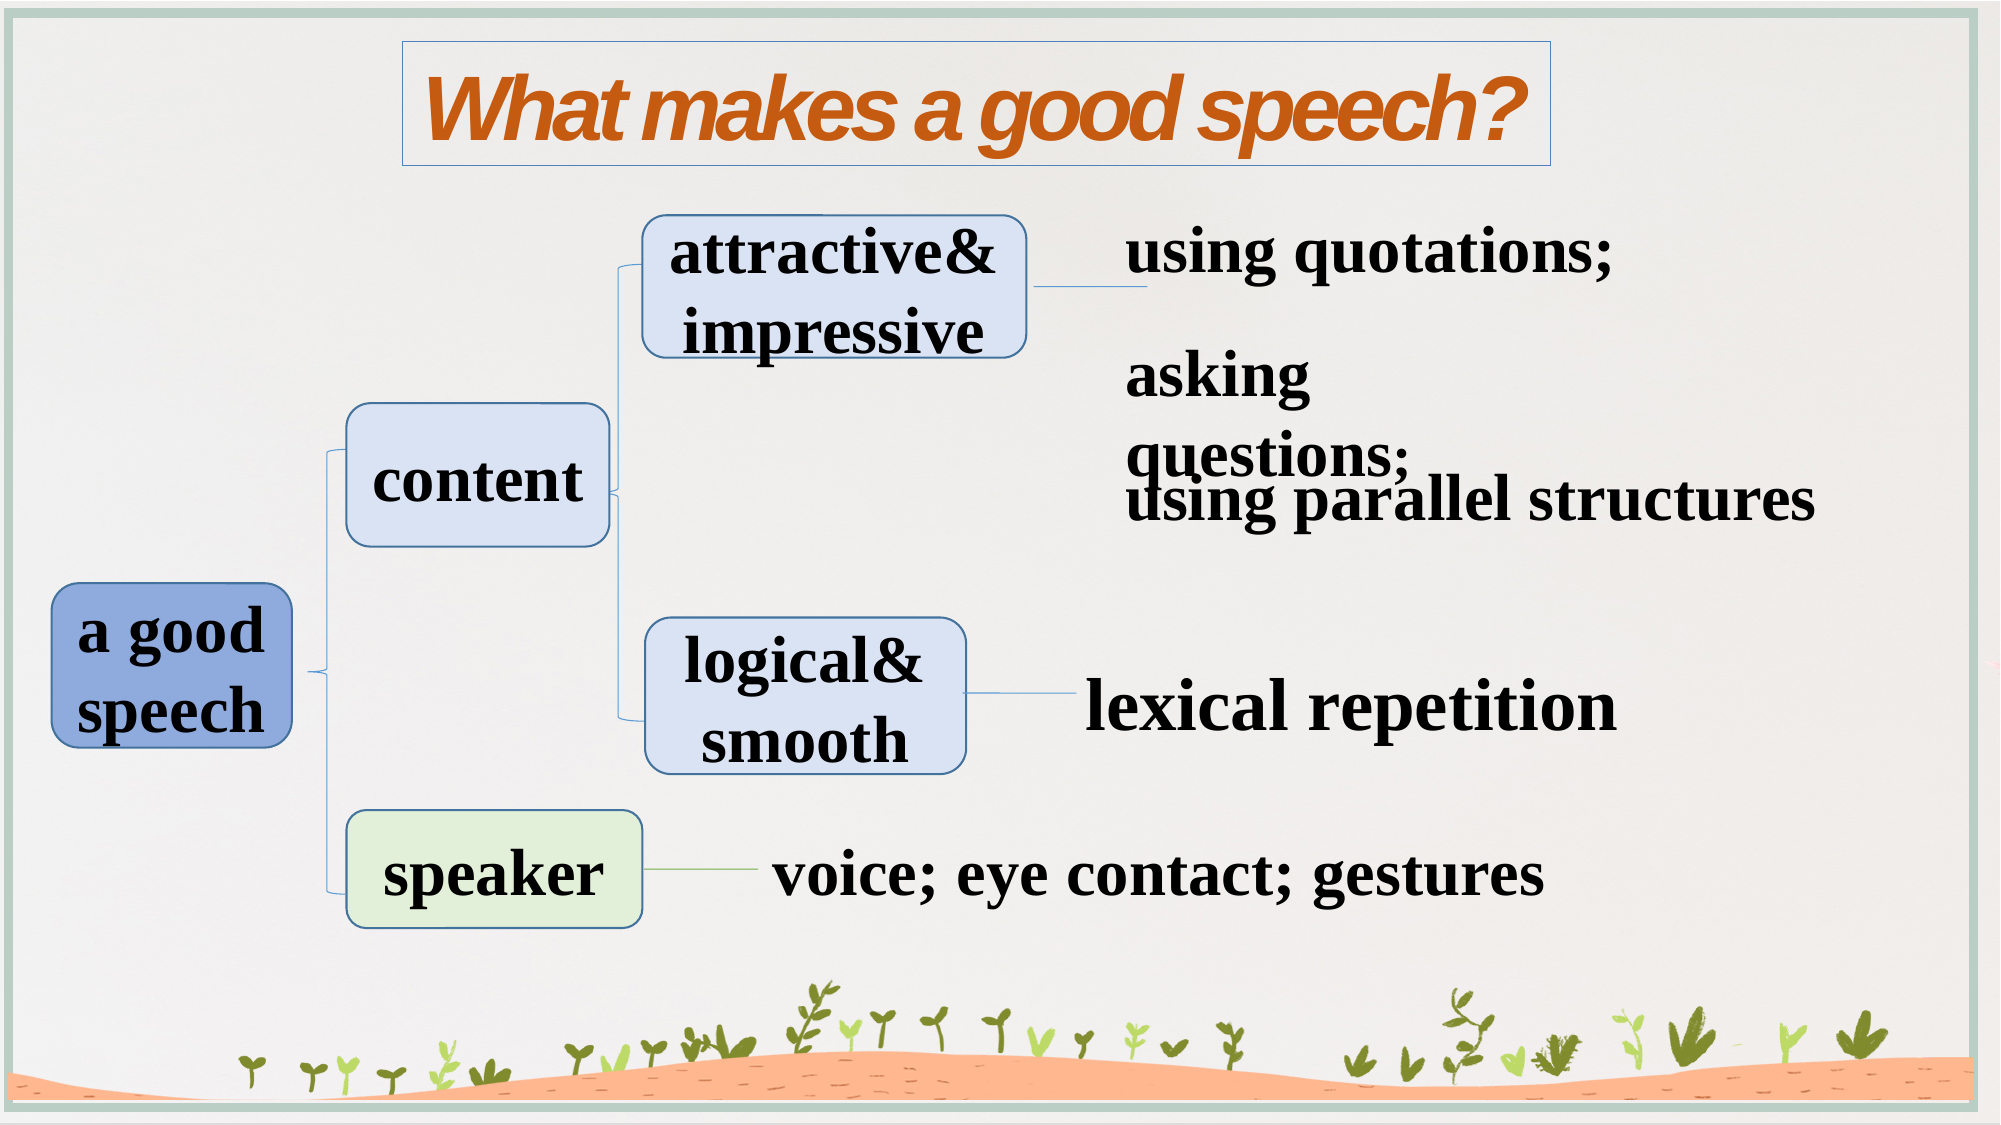

What makes a good speech?
using quotations;
attractive& impressive

asking questions;
content
using parallel structures

a good speech
logical&
smooth
lexical repetition
speaker
voice; eye contact; gestures